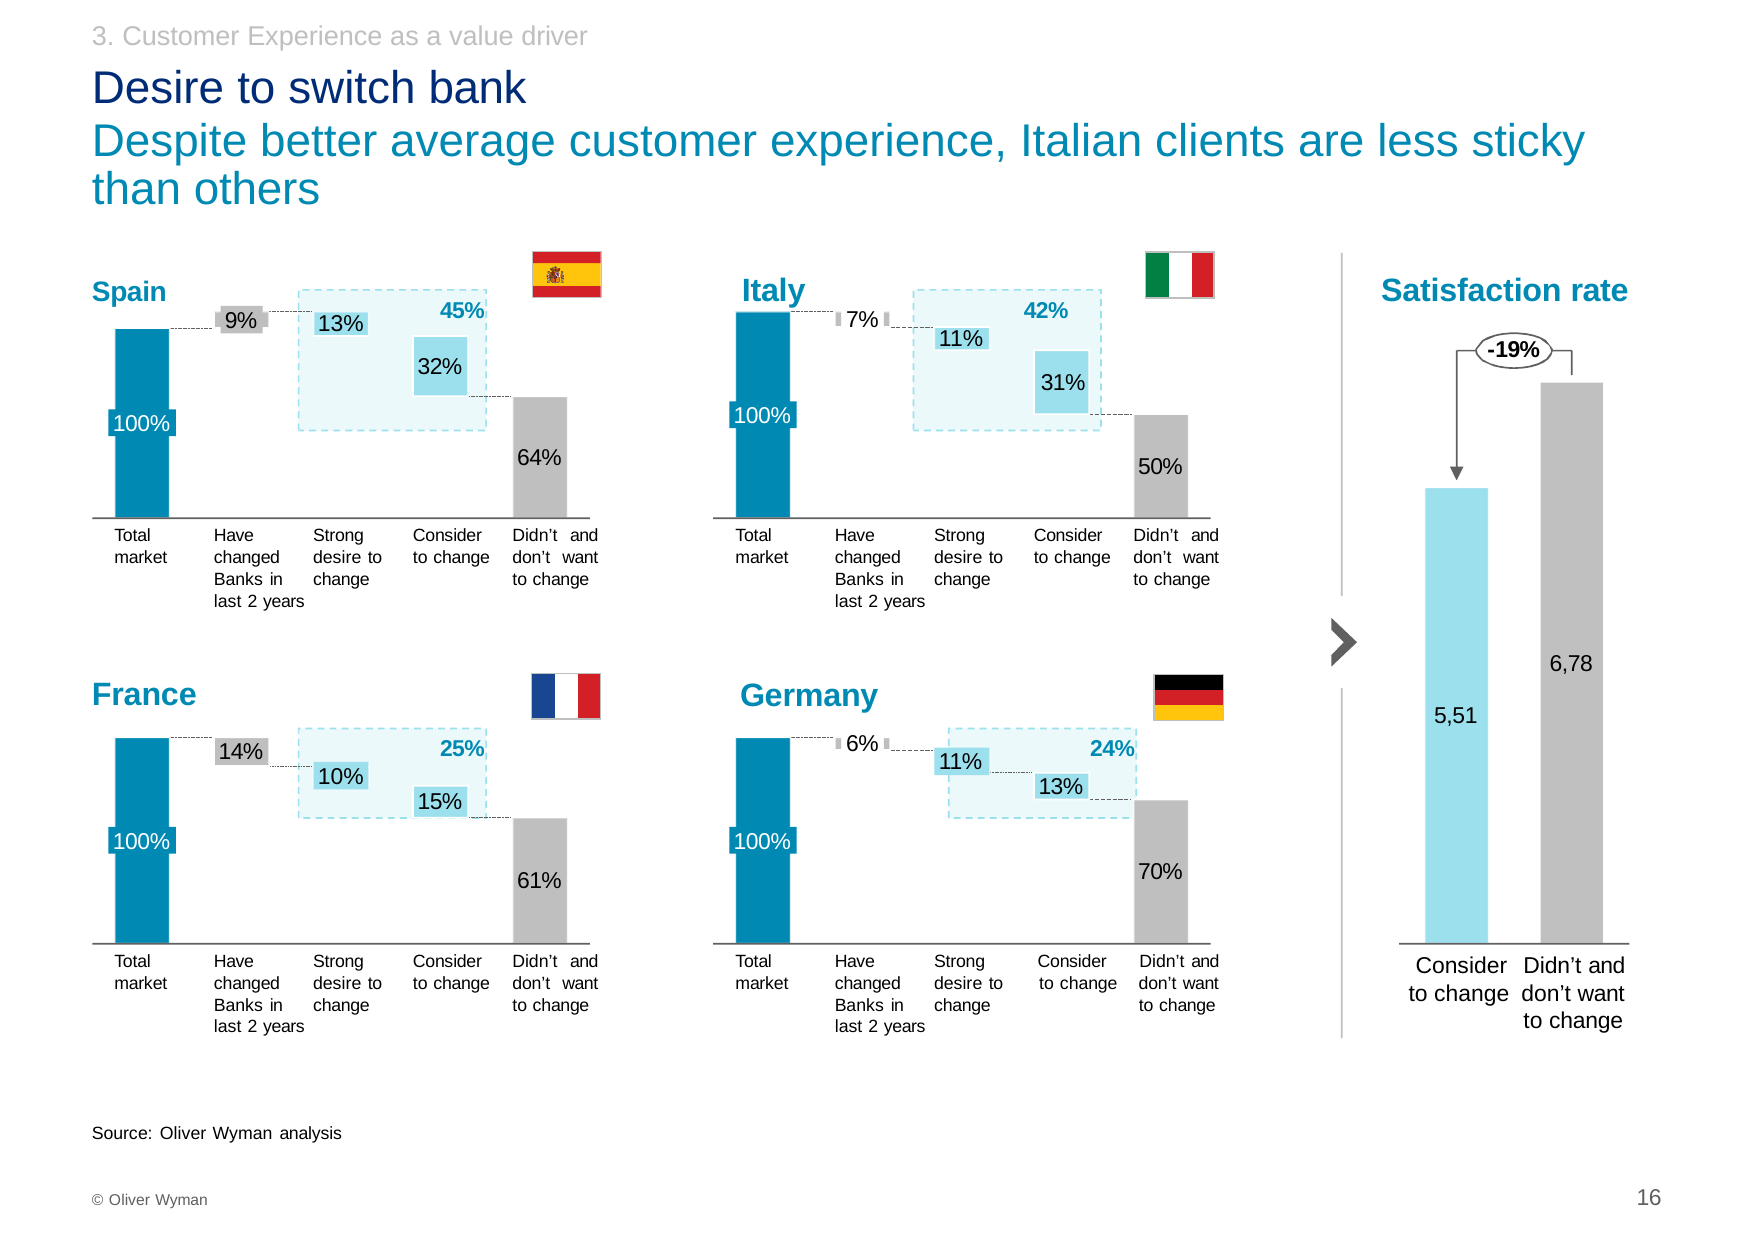

3. Customer Experience as a value driver
# Desire to switch bank
Despite better average customer experience, Italian clients are less sticky than others

Spain	Italy	Satisfaction rate
|  |  |  |
| --- | --- | --- |

45%
42%
11%
31%
7%

9%

13%

-19%
32%

100%
100%
64%
50%
Total market
Have changed Banks in last 2 years
Strong desire to change
Consider to change
Didn’t and don’t want to change
Total market
Have changed Banks in last 2 years
Consider to change
Didn’t and don’t want to change
Strong desire to change

6,78
France
Germany
|  |  |  |
| --- | --- | --- |

5,51
6%

25%
24%
14%
11%

10%

13%
15%
100%
100%
70%
61%
Total market
Have changed Banks in last 2 years
Strong desire to change
Total market
Have changed Banks in last 2 years
Strong desire to change
Consider	Didn’t and to change  don’t want
to change
Consider to change
Didn’t and don’t want to change
Consider Didn’t and to change don’t want
to change
Source: Oliver Wyman analysis
16
© Oliver Wyman